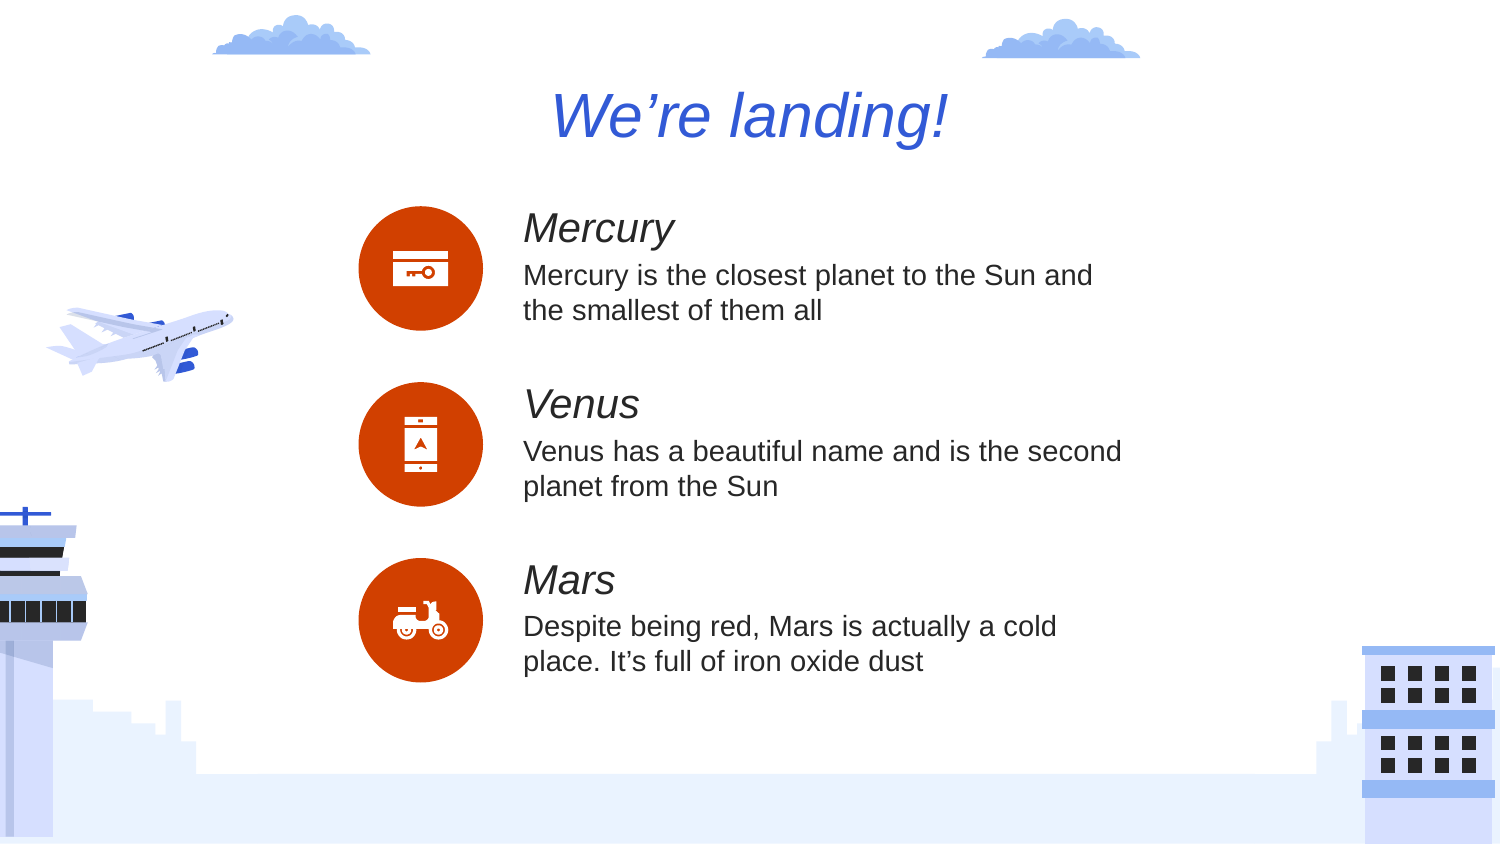

# We’re landing!
Mercury

Mercury is the closest planet to the Sun and the smallest of them all

Venus

Venus has a beautiful name and is the second planet from the Sun

Mars

Despite being red, Mars is actually a cold place. It’s full of iron oxide dust